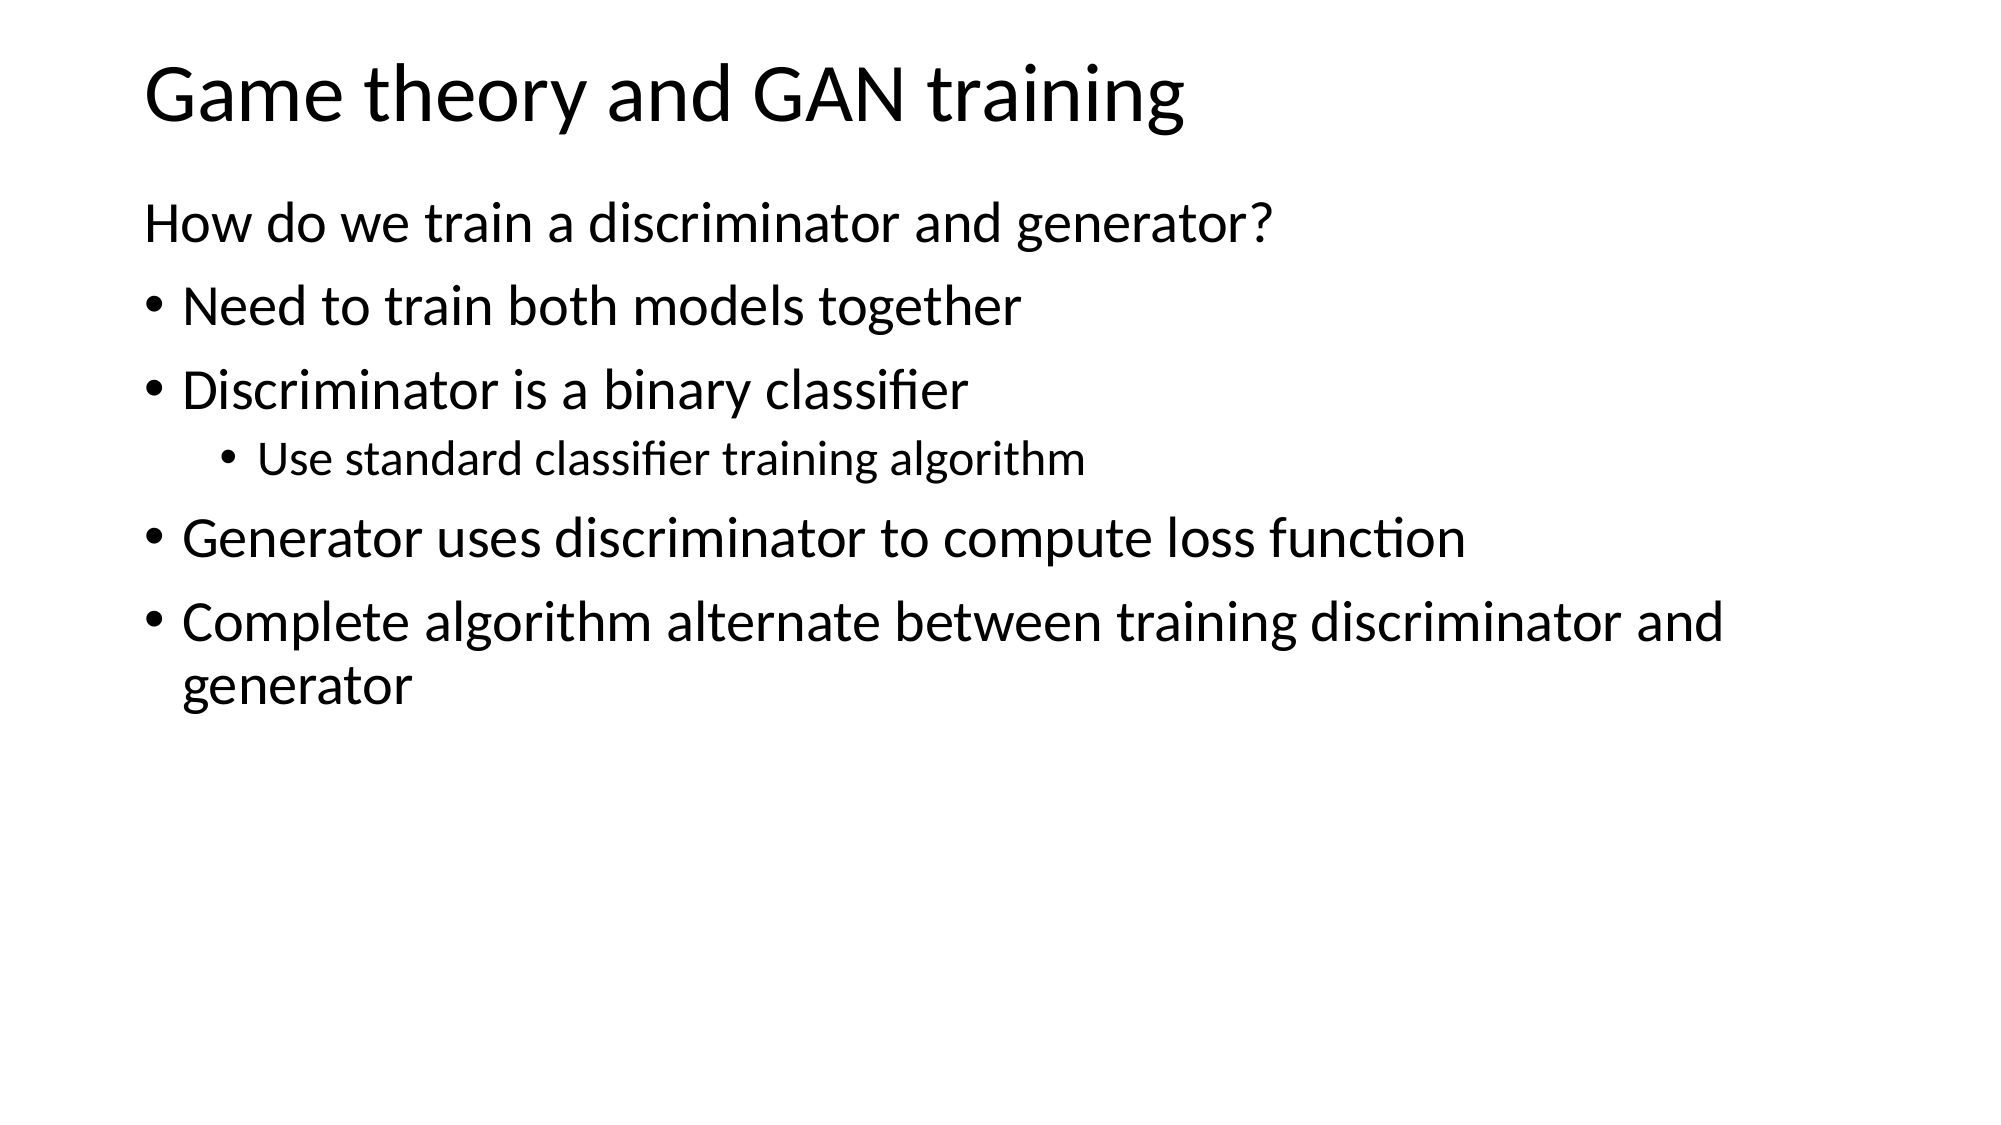

# Game theory and GAN training
How do we train a discriminator and generator?
Need to train both models together
Discriminator is a binary classifier
Use standard classifier training algorithm
Generator uses discriminator to compute loss function
Complete algorithm alternate between training discriminator and generator